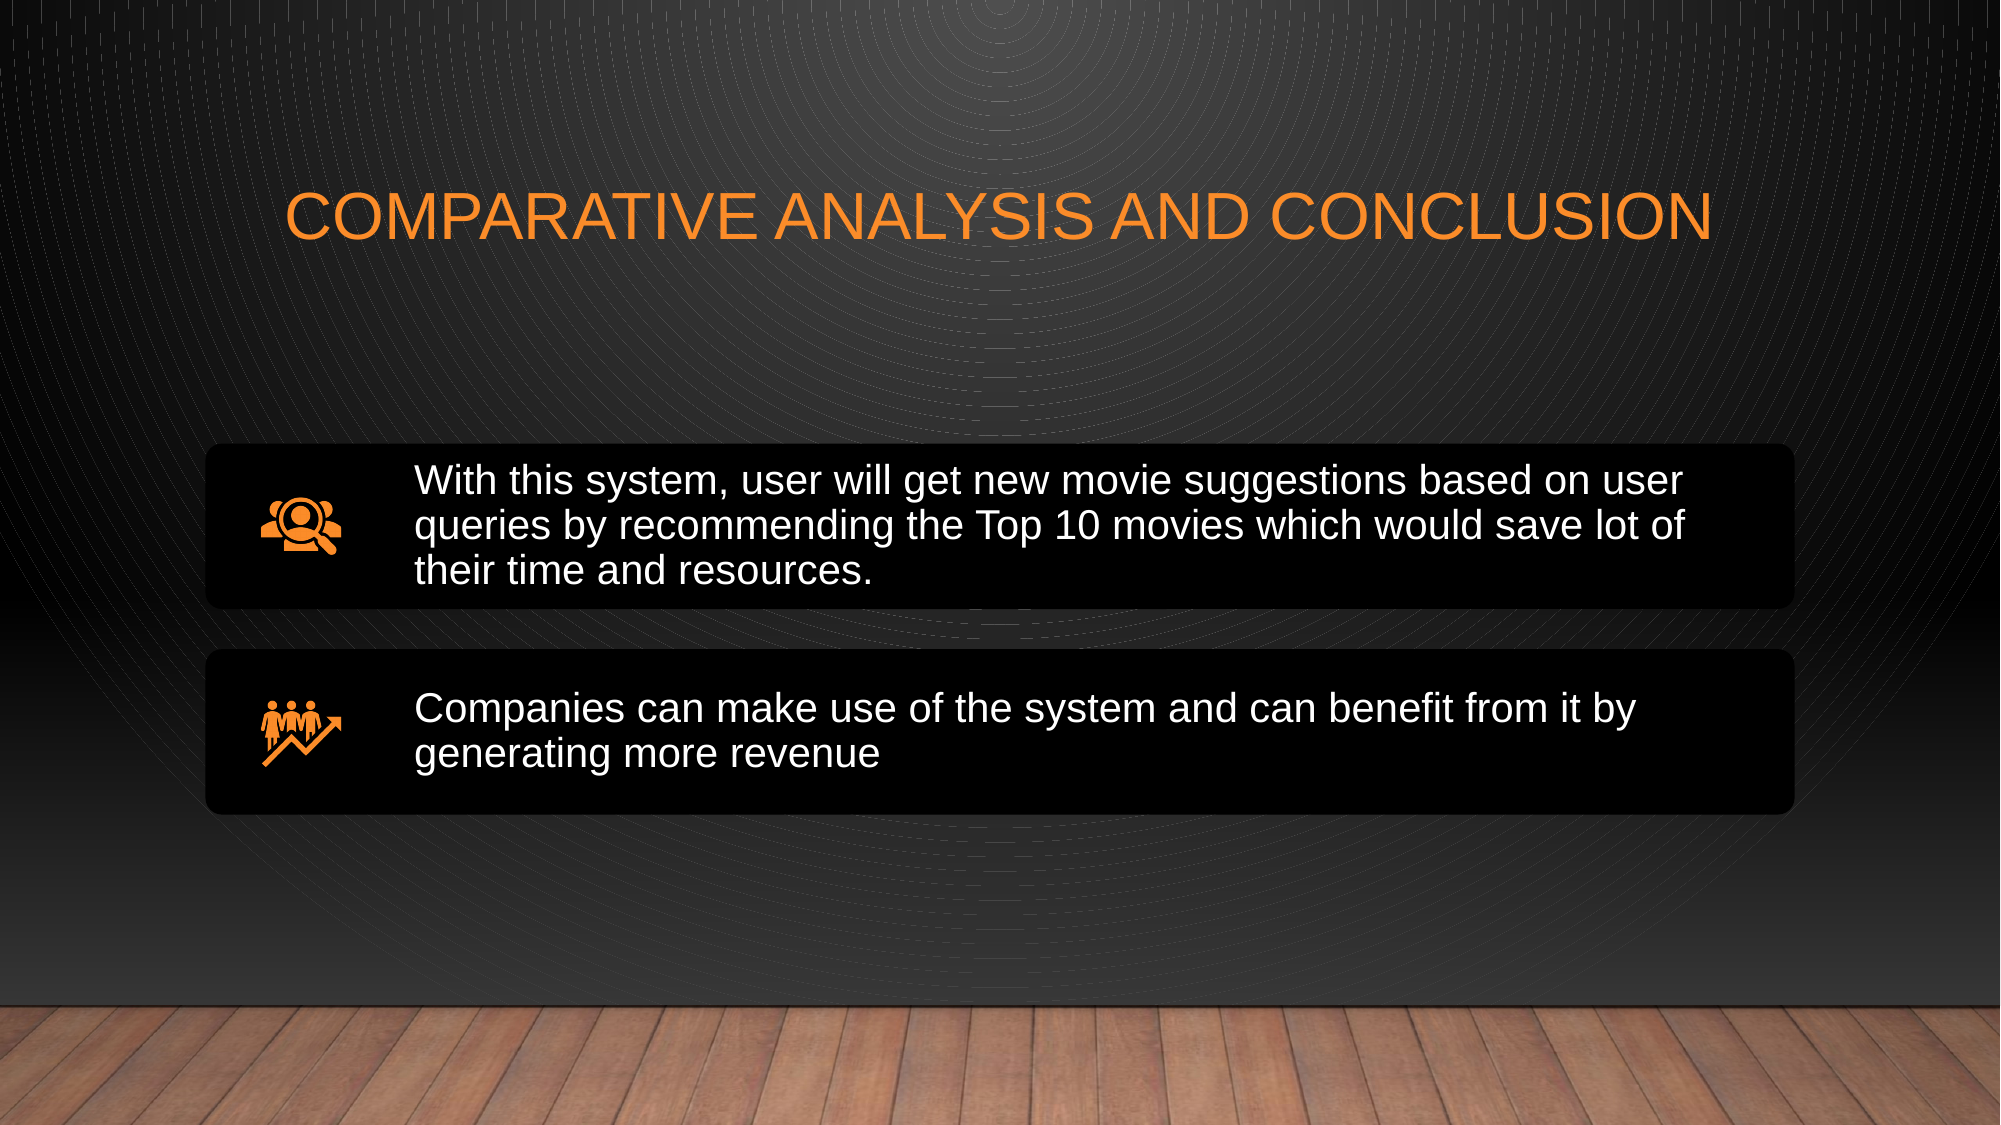

# Comparative Analysis and Conclusion
With this system, user will get new movie suggestions based on user queries by recommending the Top 10 movies which would save lot of their time and resources.
Companies can make use of the system and can benefit from it by generating more revenue